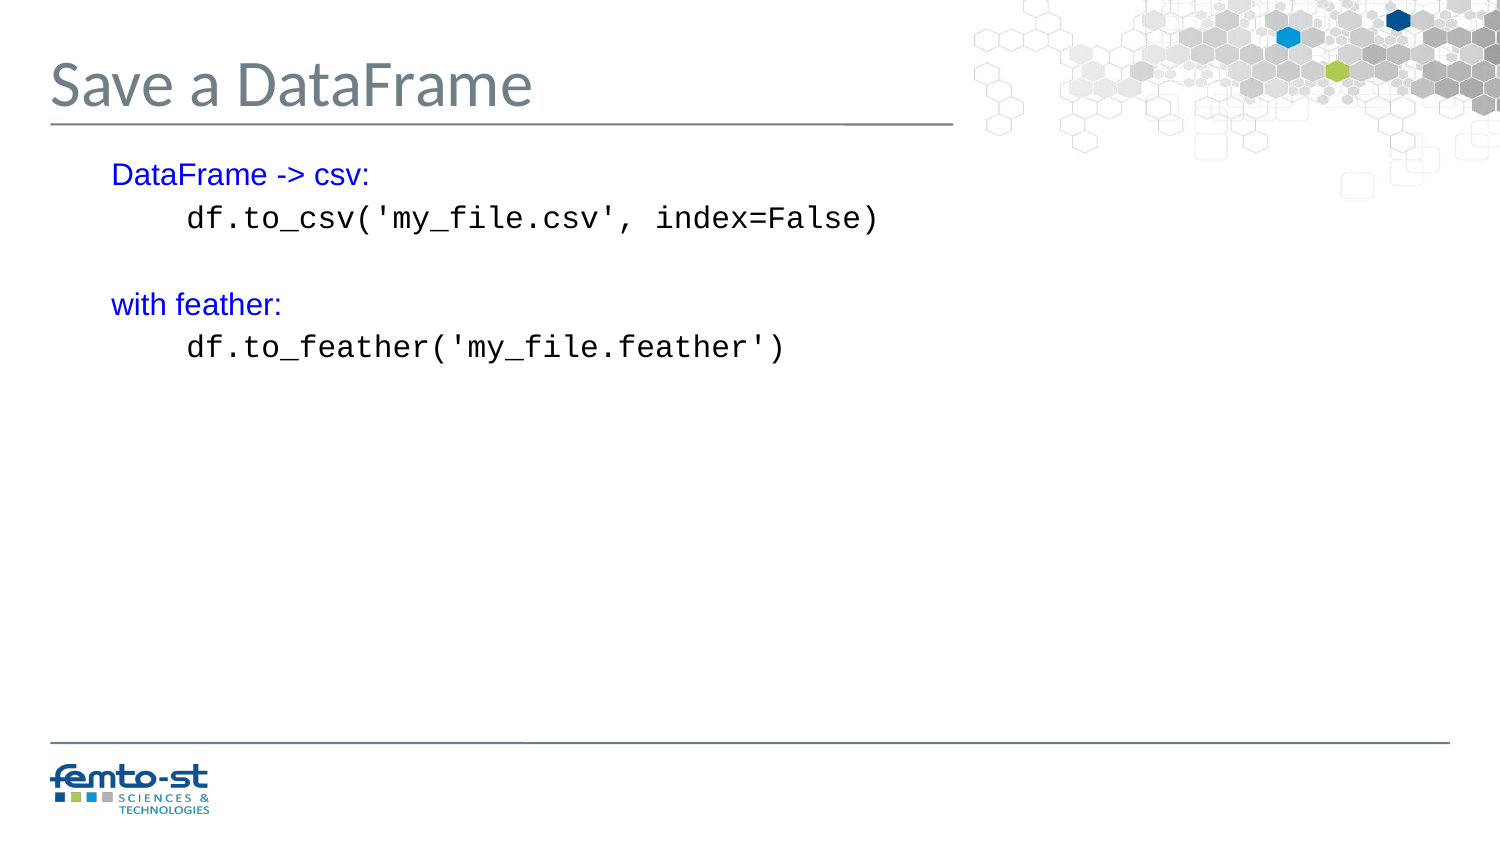

Save a DataFrame
DataFrame -> csv:
df.to_csv('my_file.csv', index=False)

with feather:
df.to_feather('my_file.feather')